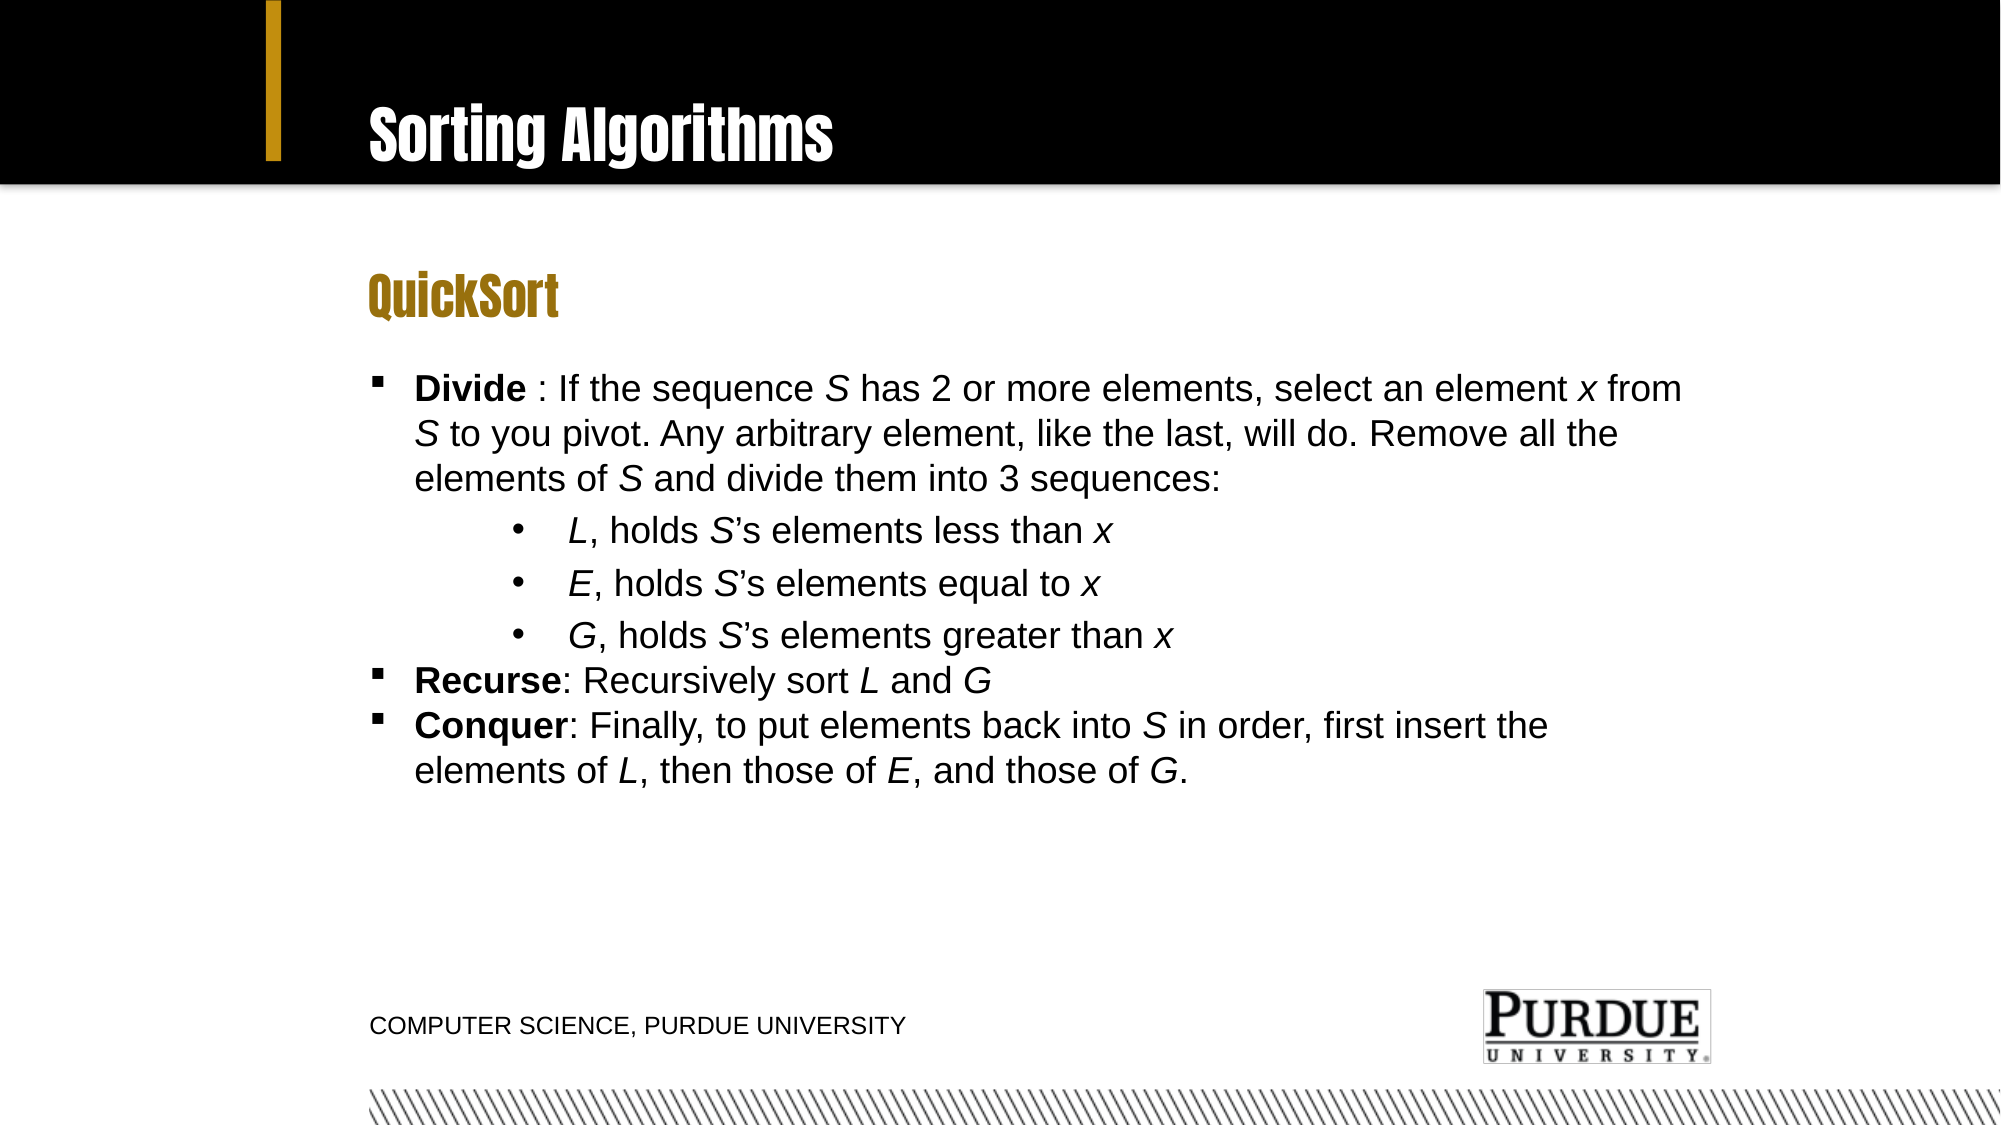

# Sorting Algorithms
QuickSort
Divide : If the sequence S has 2 or more elements, select an element x from S to you pivot. Any arbitrary element, like the last, will do. Remove all the elements of S and divide them into 3 sequences:
L, holds S’s elements less than x
E, holds S’s elements equal to x
G, holds S’s elements greater than x
Recurse: Recursively sort L and G
Conquer: Finally, to put elements back into S in order, first insert the elements of L, then those of E, and those of G.
Computer Science, Purdue University